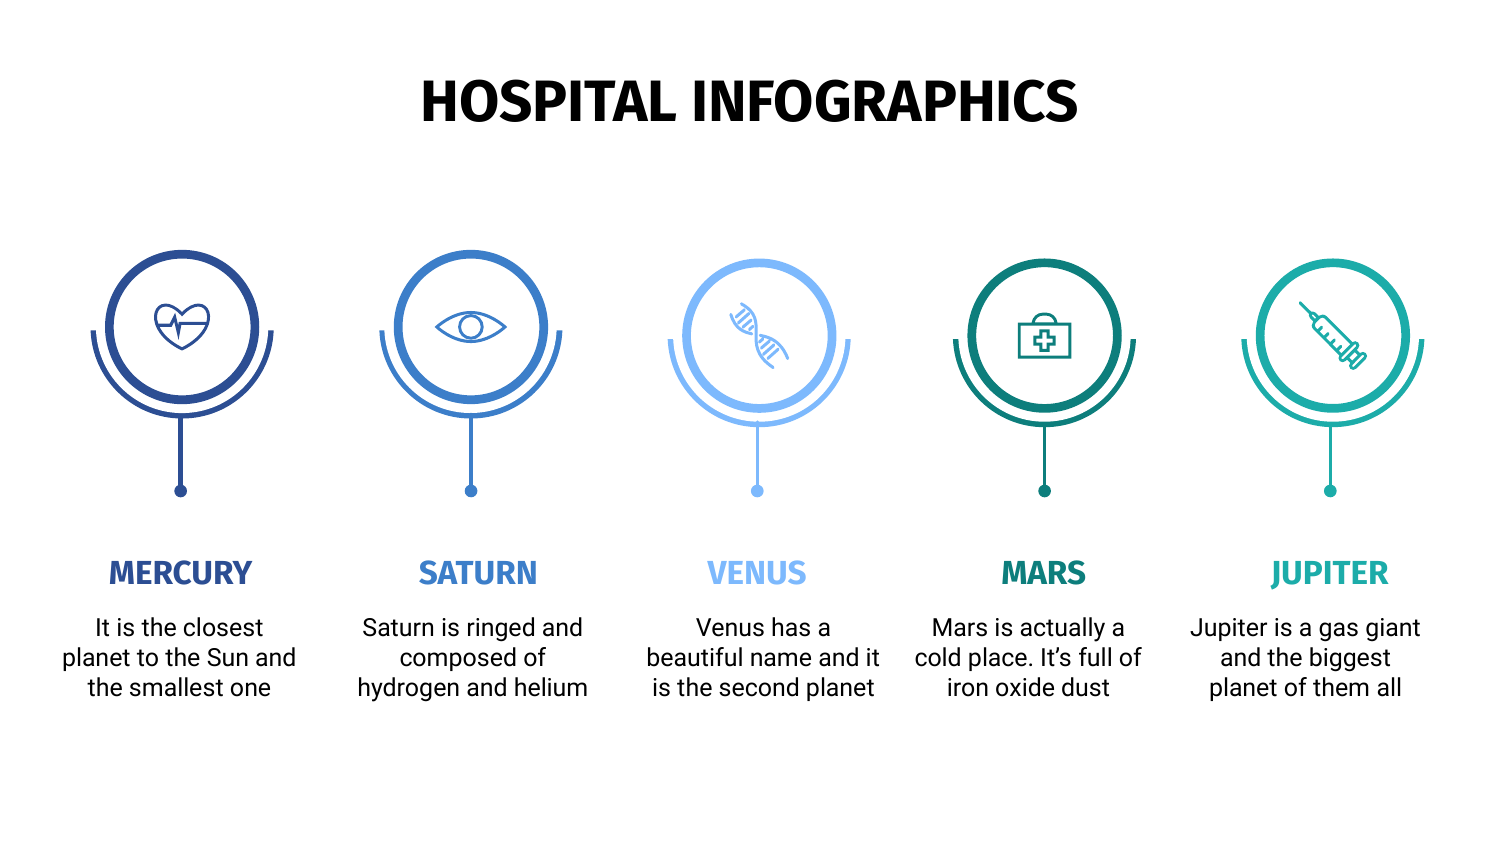

HOSPITAL INFOGRAPHICS

MERCURY
SATURN
VENUS
MARS
JUPITER
It is the closest planet to the Sun and the smallest one
Saturn is ringed and composed of hydrogen and helium

Venus has a beautiful name and it is the second planet
Mars is actually a cold place. It’s full of iron oxide dust

Jupiter is a gas giant and the biggest planet of them all